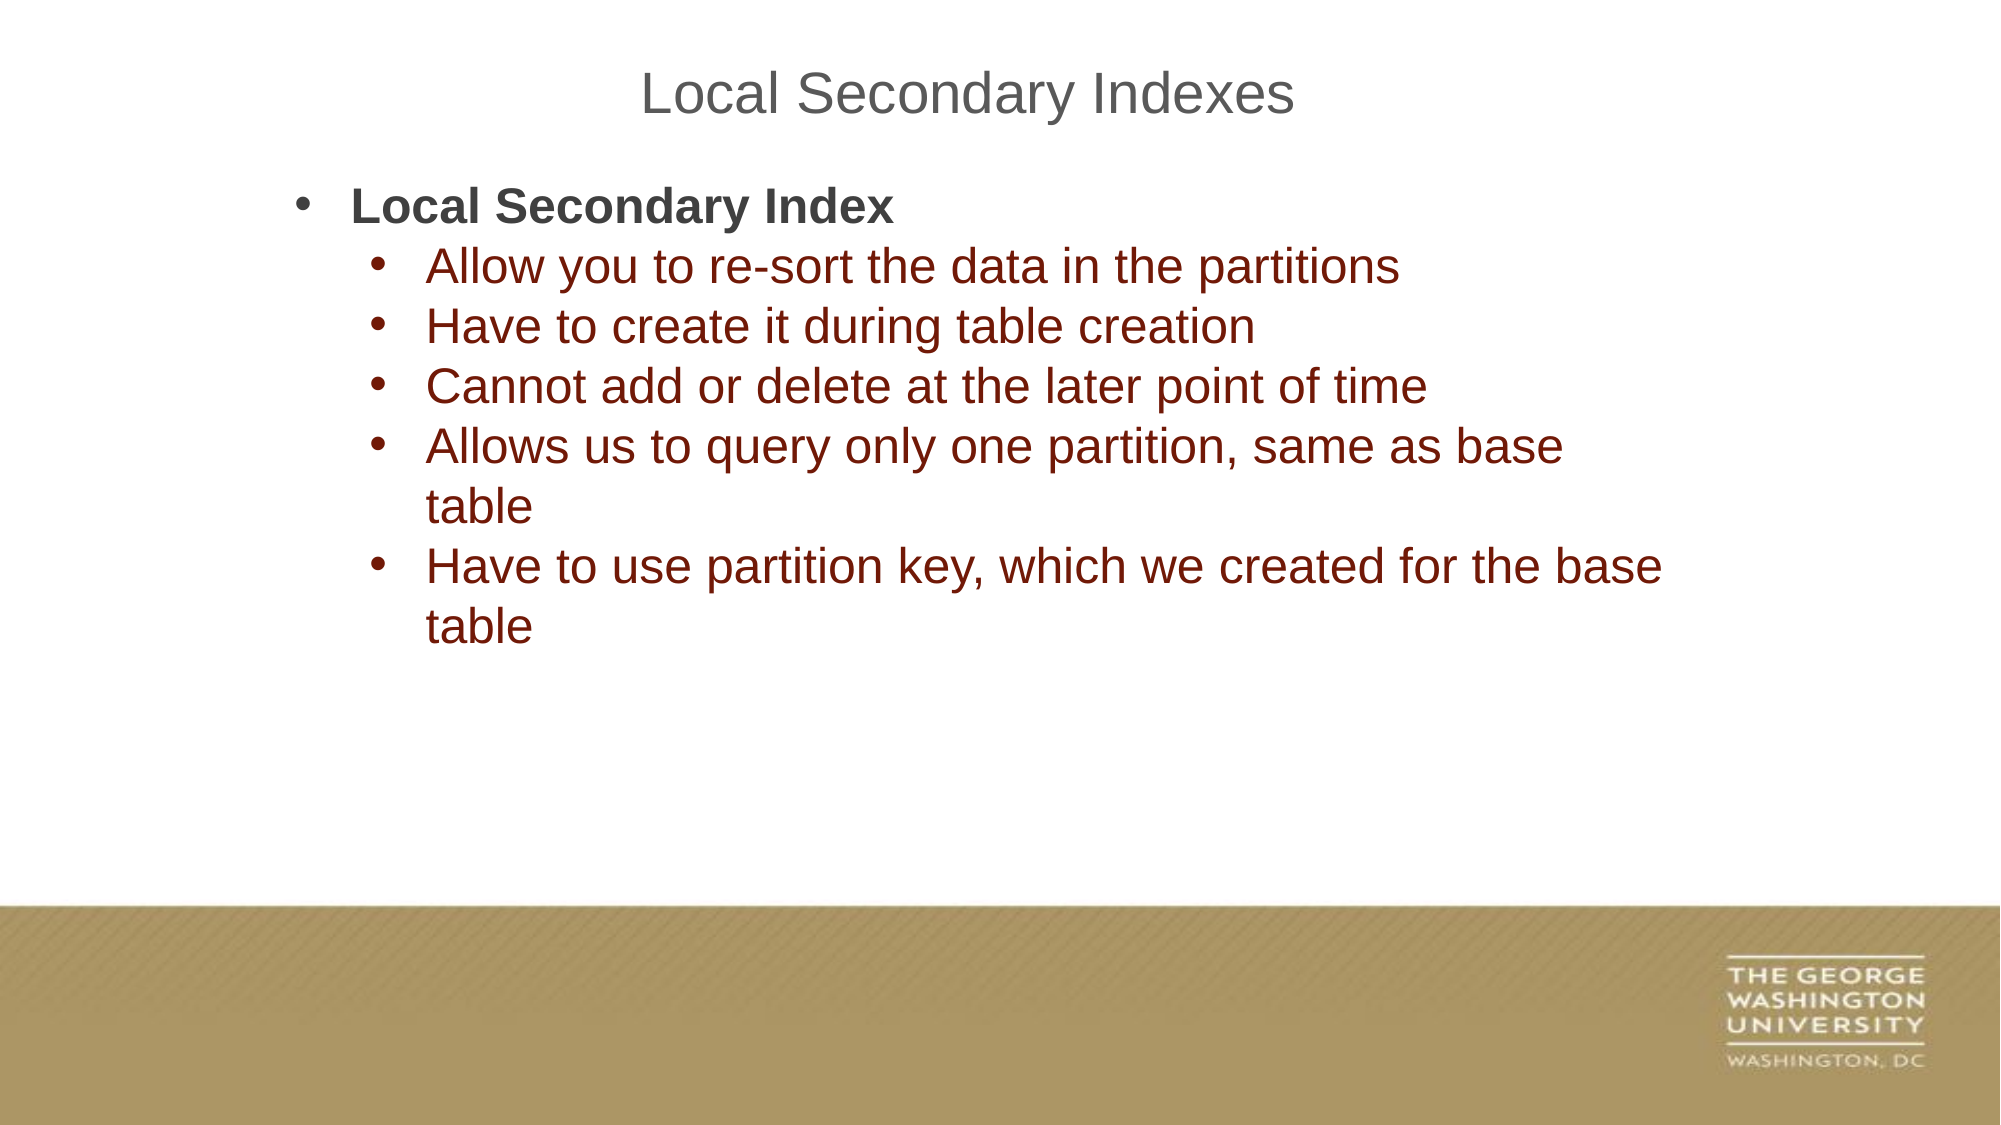

Local Secondary Indexes

Local Secondary Index
Allow you to re-sort the data in the partitions
Have to create it during table creation
Cannot add or delete at the later point of time
Allows us to query only one partition, same as base table
Have to use partition key, which we created for the base table